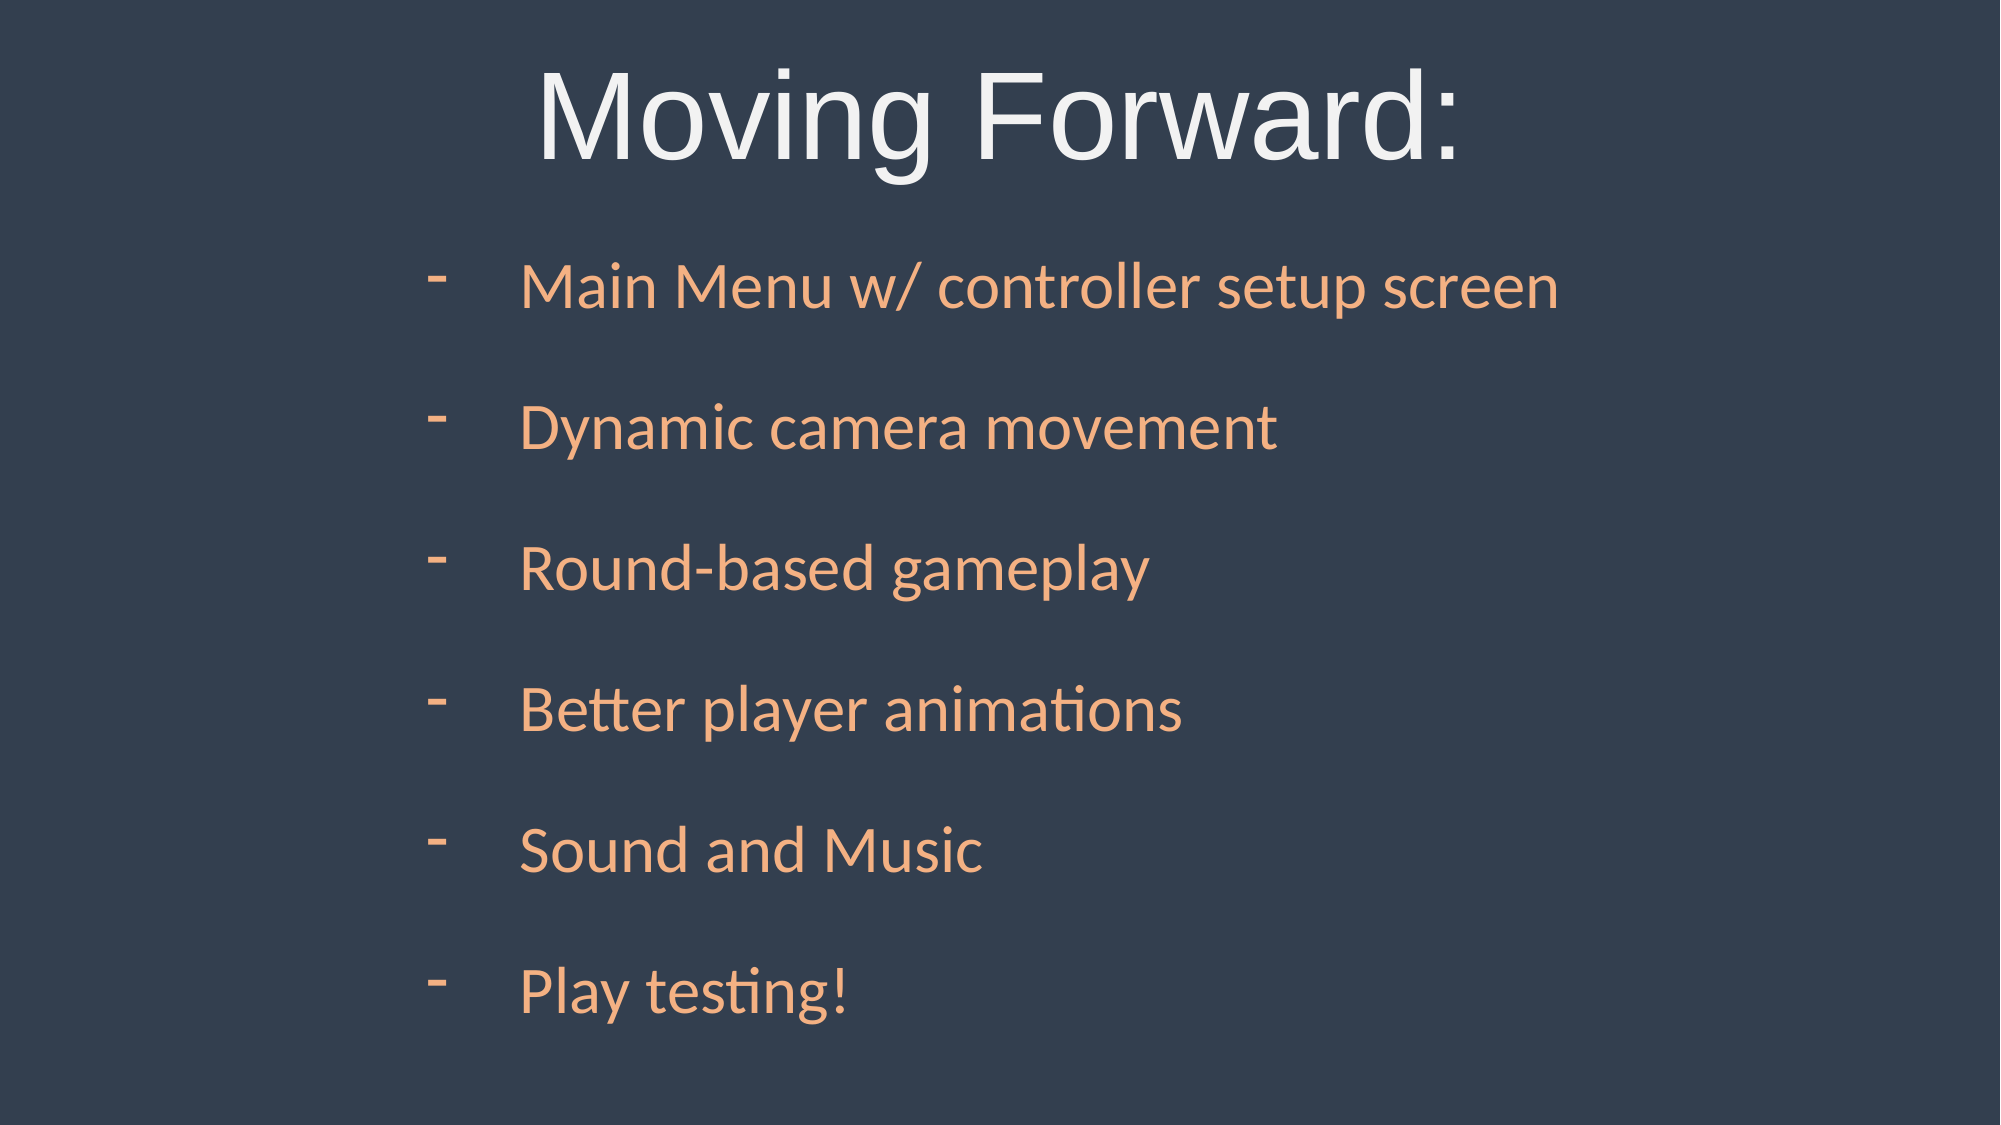

# Moving Forward:
Main Menu w/ controller setup screen
Dynamic camera movement
Round-based gameplay
Better player animations
Sound and Music
Play testing!